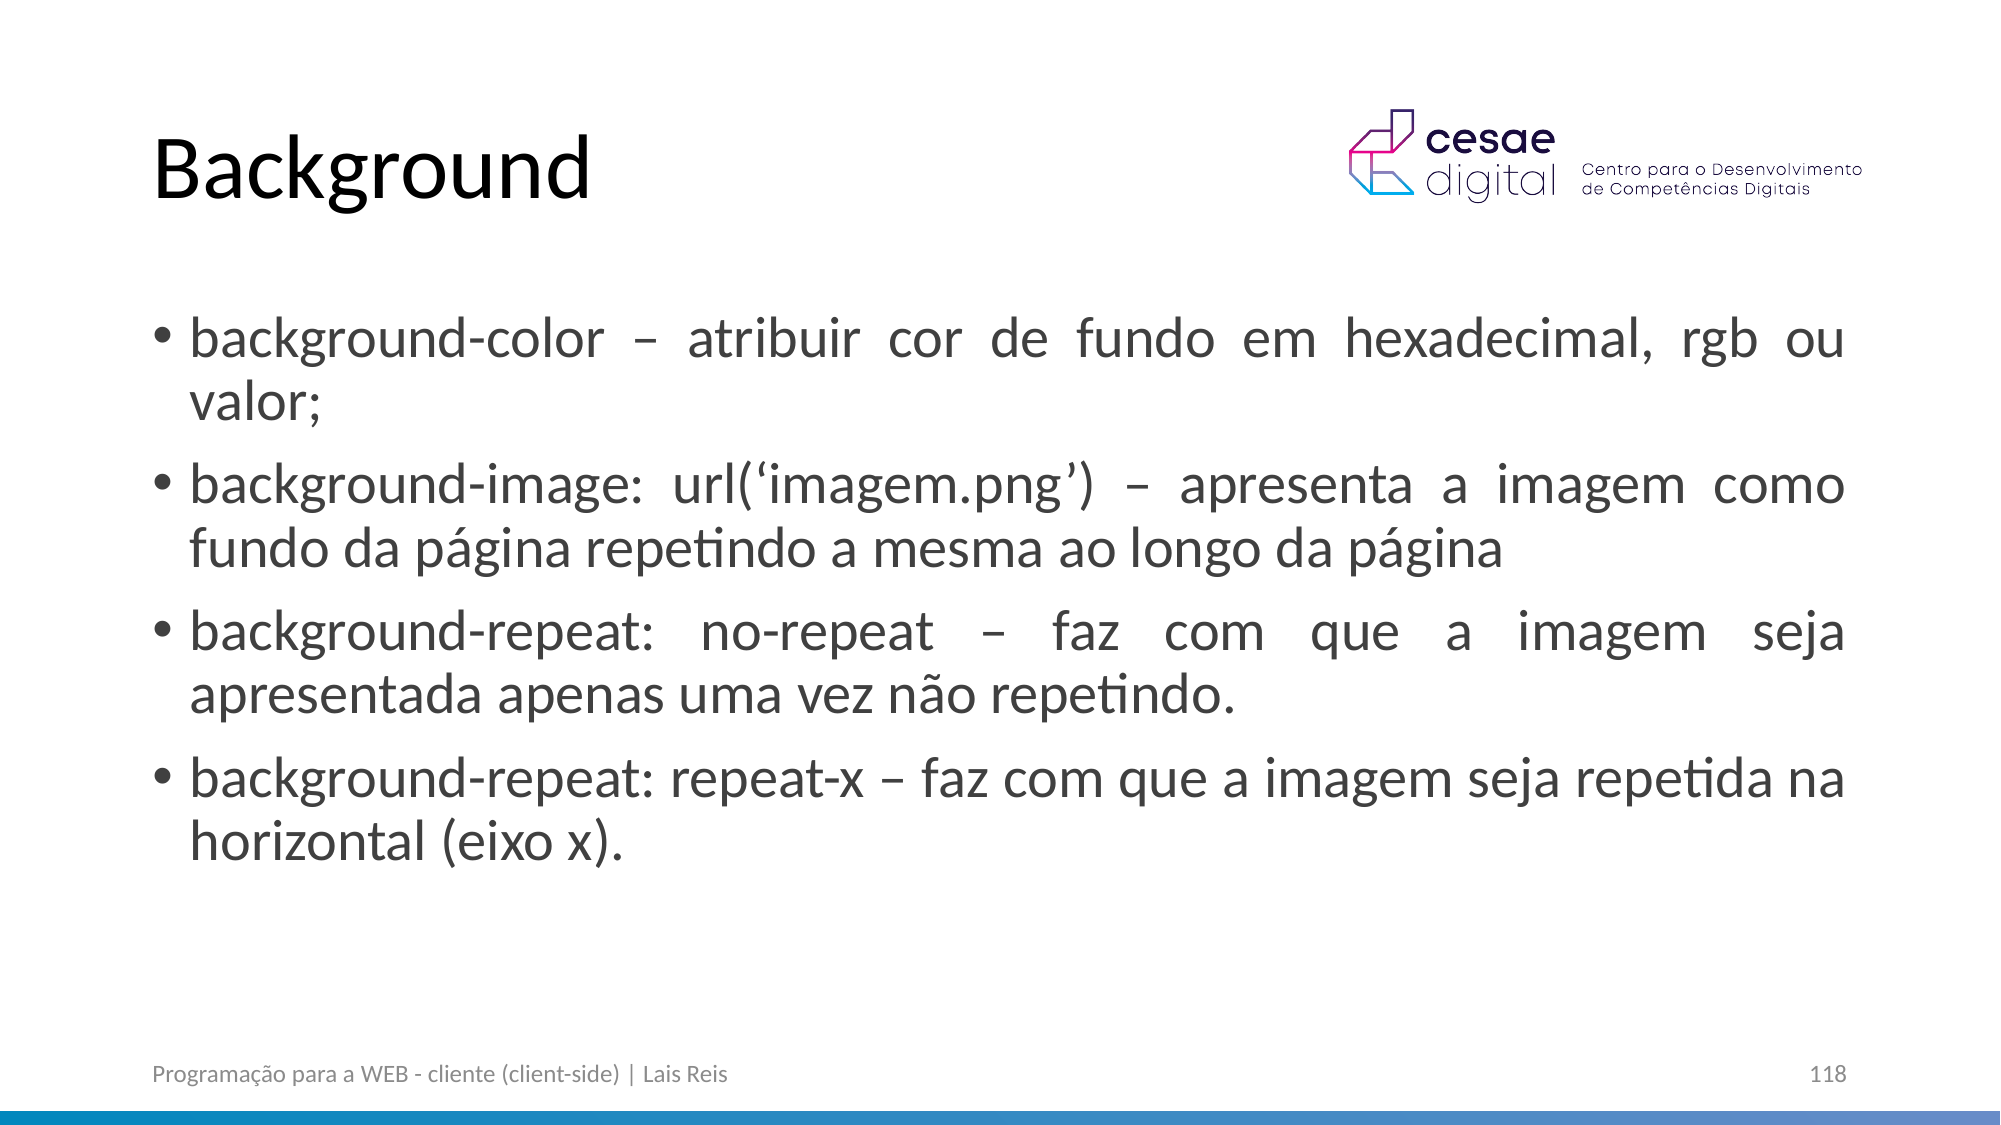

# Background
background-color – atribuir cor de fundo em hexadecimal, rgb ou valor;
background-image: url(‘imagem.png’) – apresenta a imagem como fundo da página repetindo a mesma ao longo da página
background-repeat: no-repeat – faz com que a imagem seja apresentada apenas uma vez não repetindo.
background-repeat: repeat-x – faz com que a imagem seja repetida na horizontal (eixo x).

Programação para a WEB - cliente (client-side) | Lais Reis
118